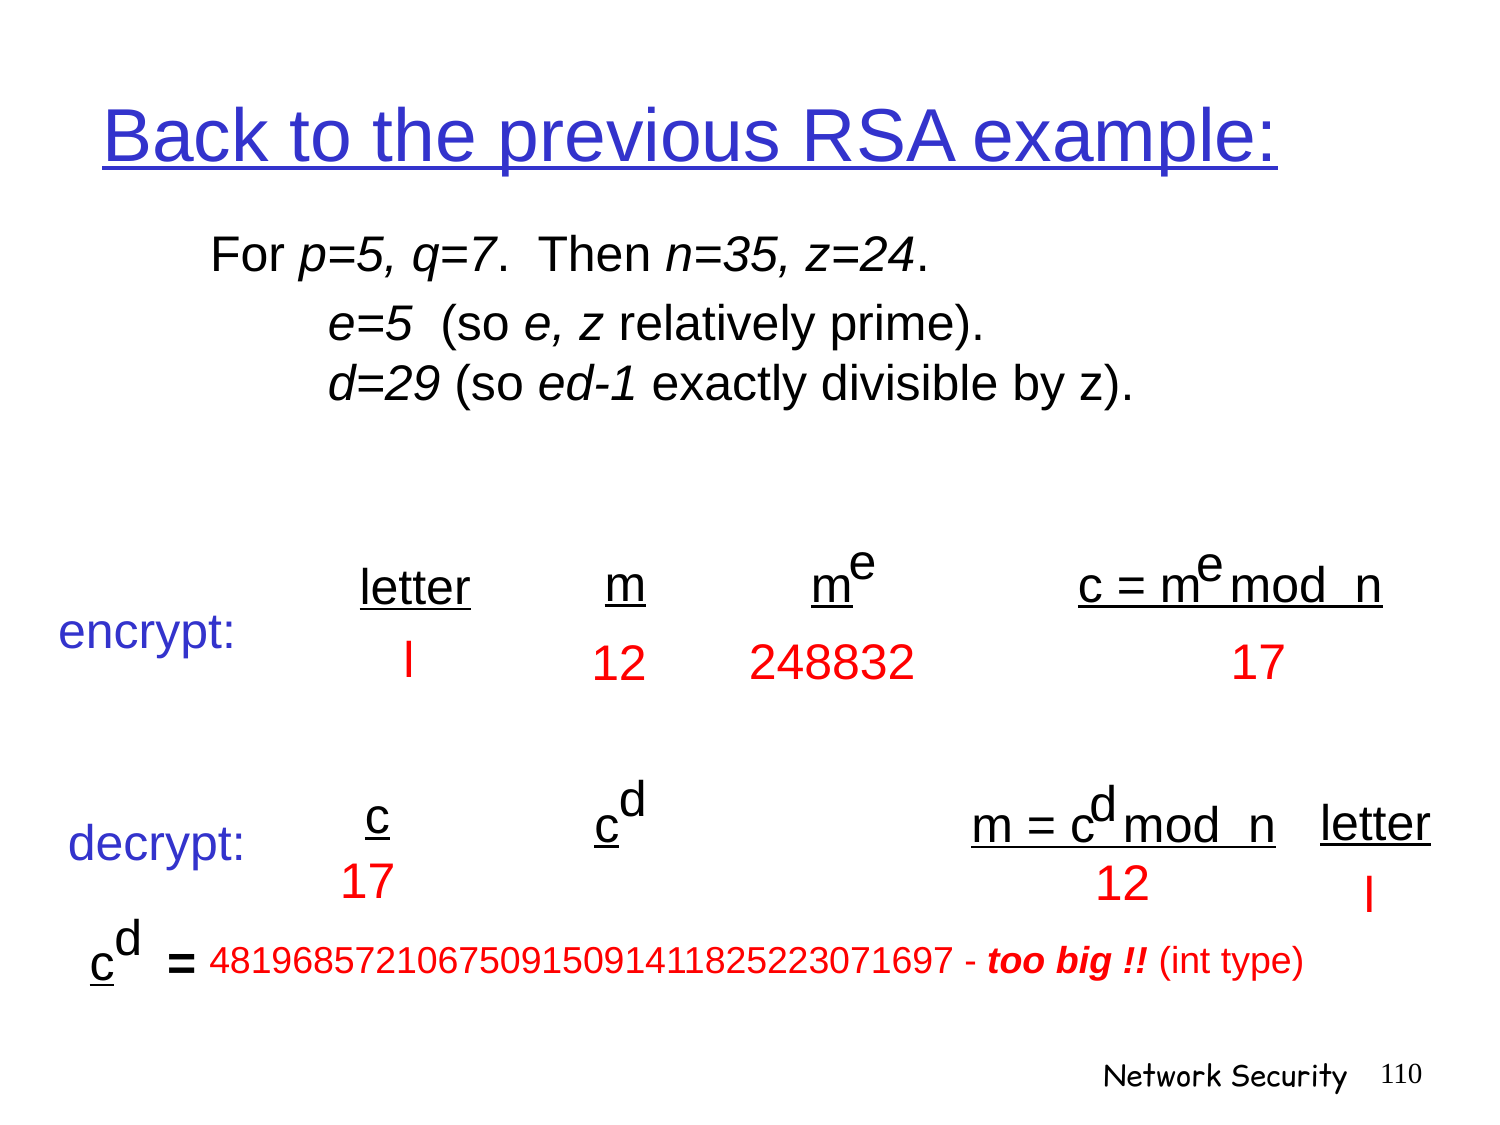

# Back to the previous RSA example:
For p=5, q=7.  Then n=35, z=24.
e=5  (so e, z relatively prime).
d=29 (so ed-1 exactly divisible by z).

e
e
c = m  mod  n
m
m
letter
encrypt:
l
17
248832
12
d
c
d
m = c  mod  n
c
letter
decrypt:

17
12
l
d
c
=
481968572106750915091411825223071697 - too big !! (int type)‏